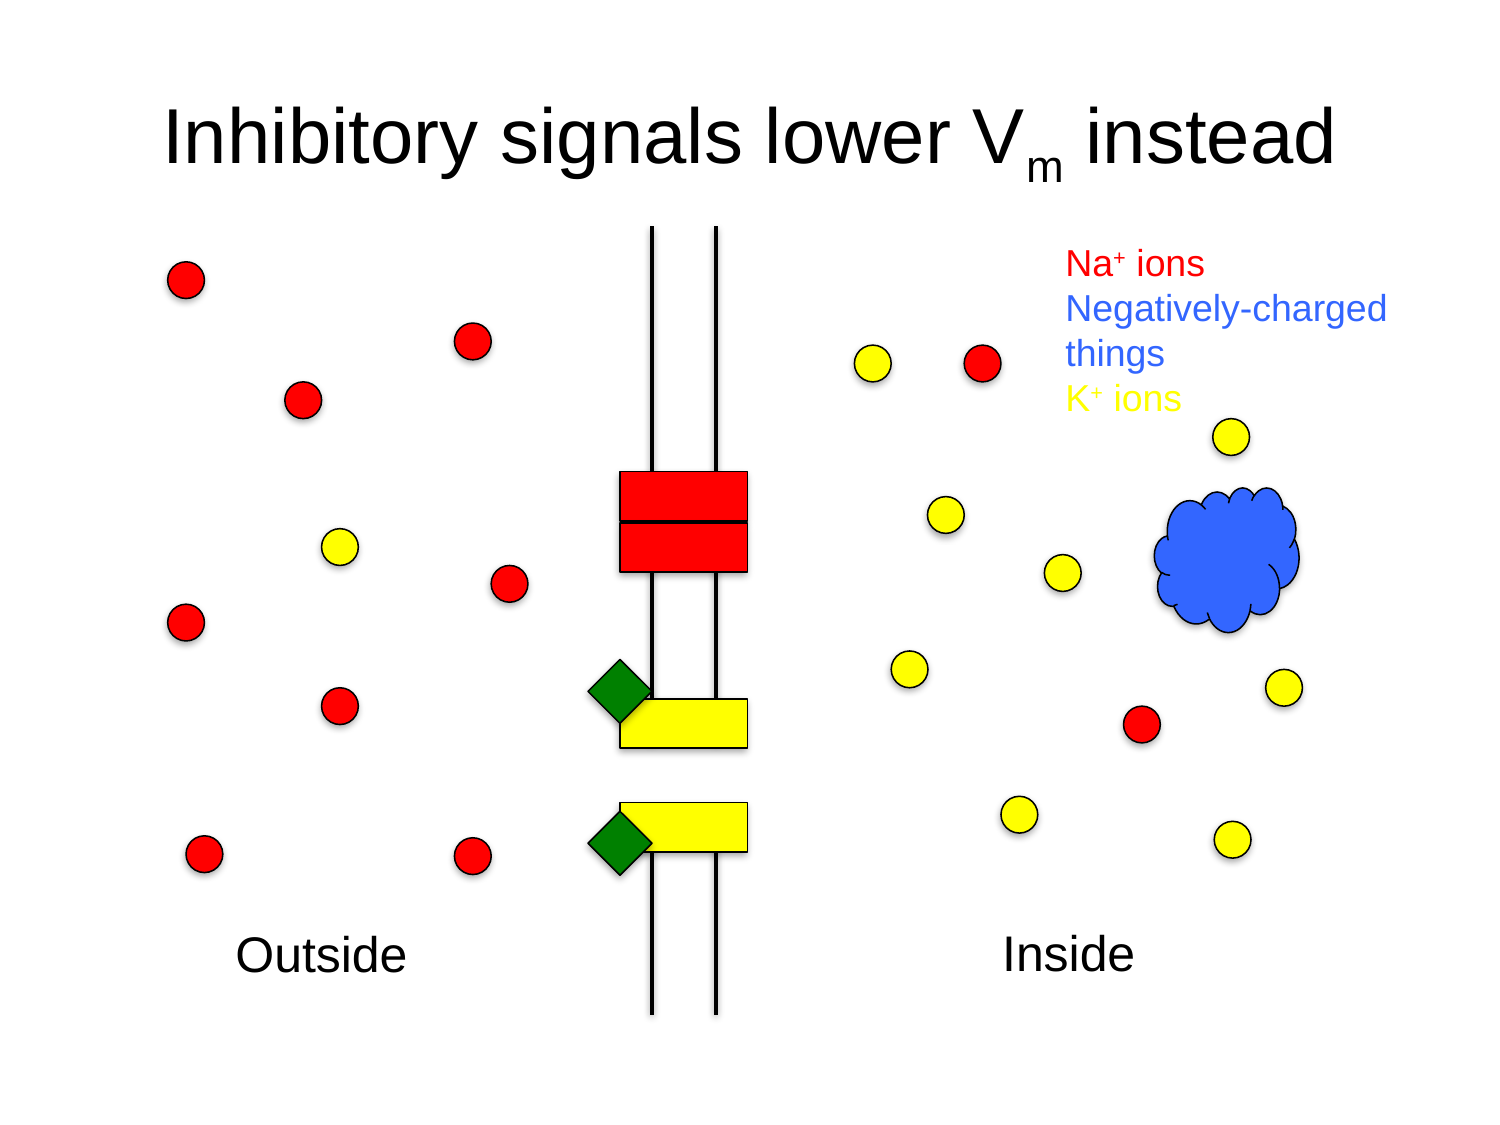

# Inhibitory signals lower Vm instead
Na+ ions
Negatively-charged things
K+ ions

Inside
Outside